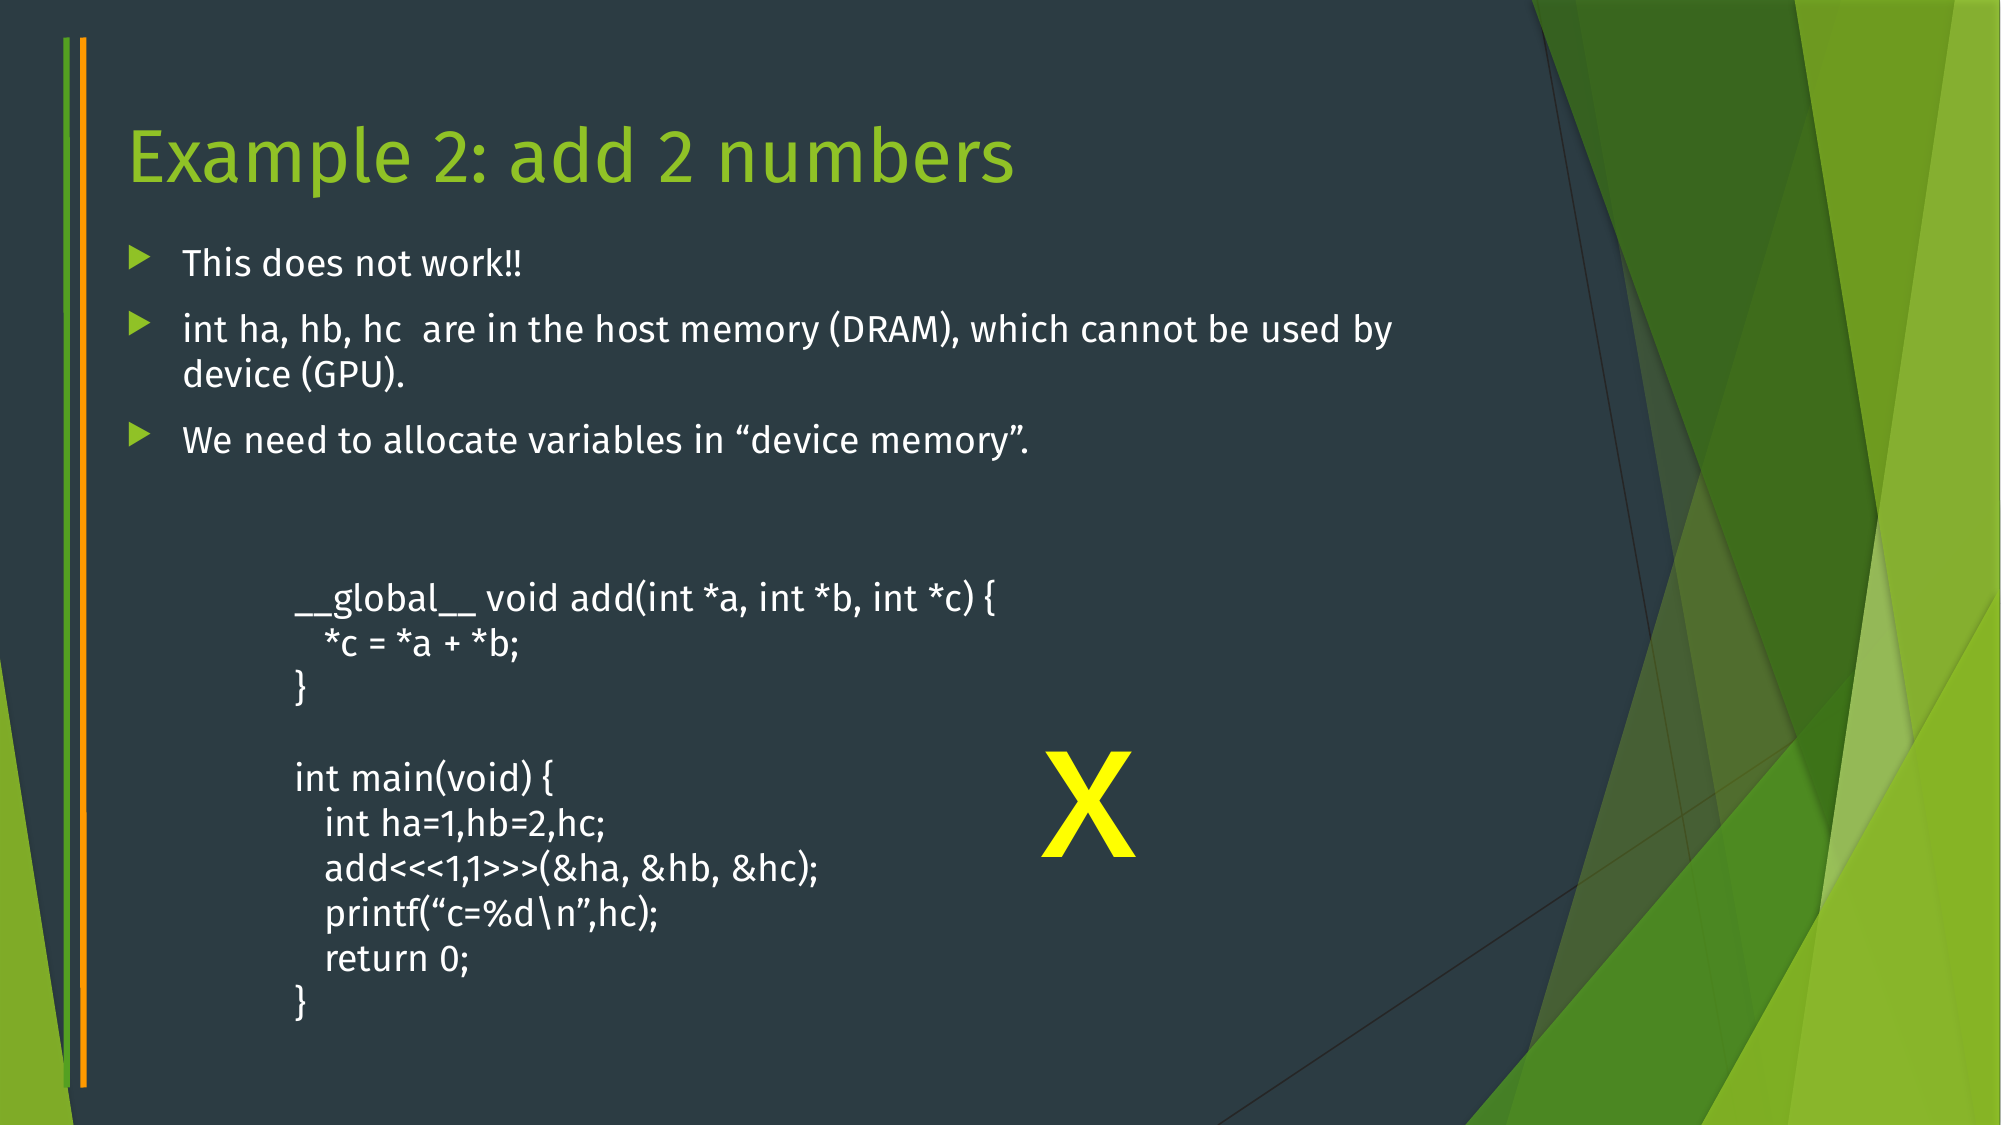

# Example 2: add 2 numbers
This does not work!!
int ha, hb, hc  are in the host memory (DRAM), which cannot be used by device (GPU).
We need to allocate variables in “device memory”.
__global__ void add(int *a, int *b, int *c) {
   *c = *a + *b;
}

int main(void) {
   int ha=1,hb=2,hc;
   add<<<1,1>>>(&ha, &hb, &hc);
   printf(“c=%d\n”,hc);
   return 0;
}
x